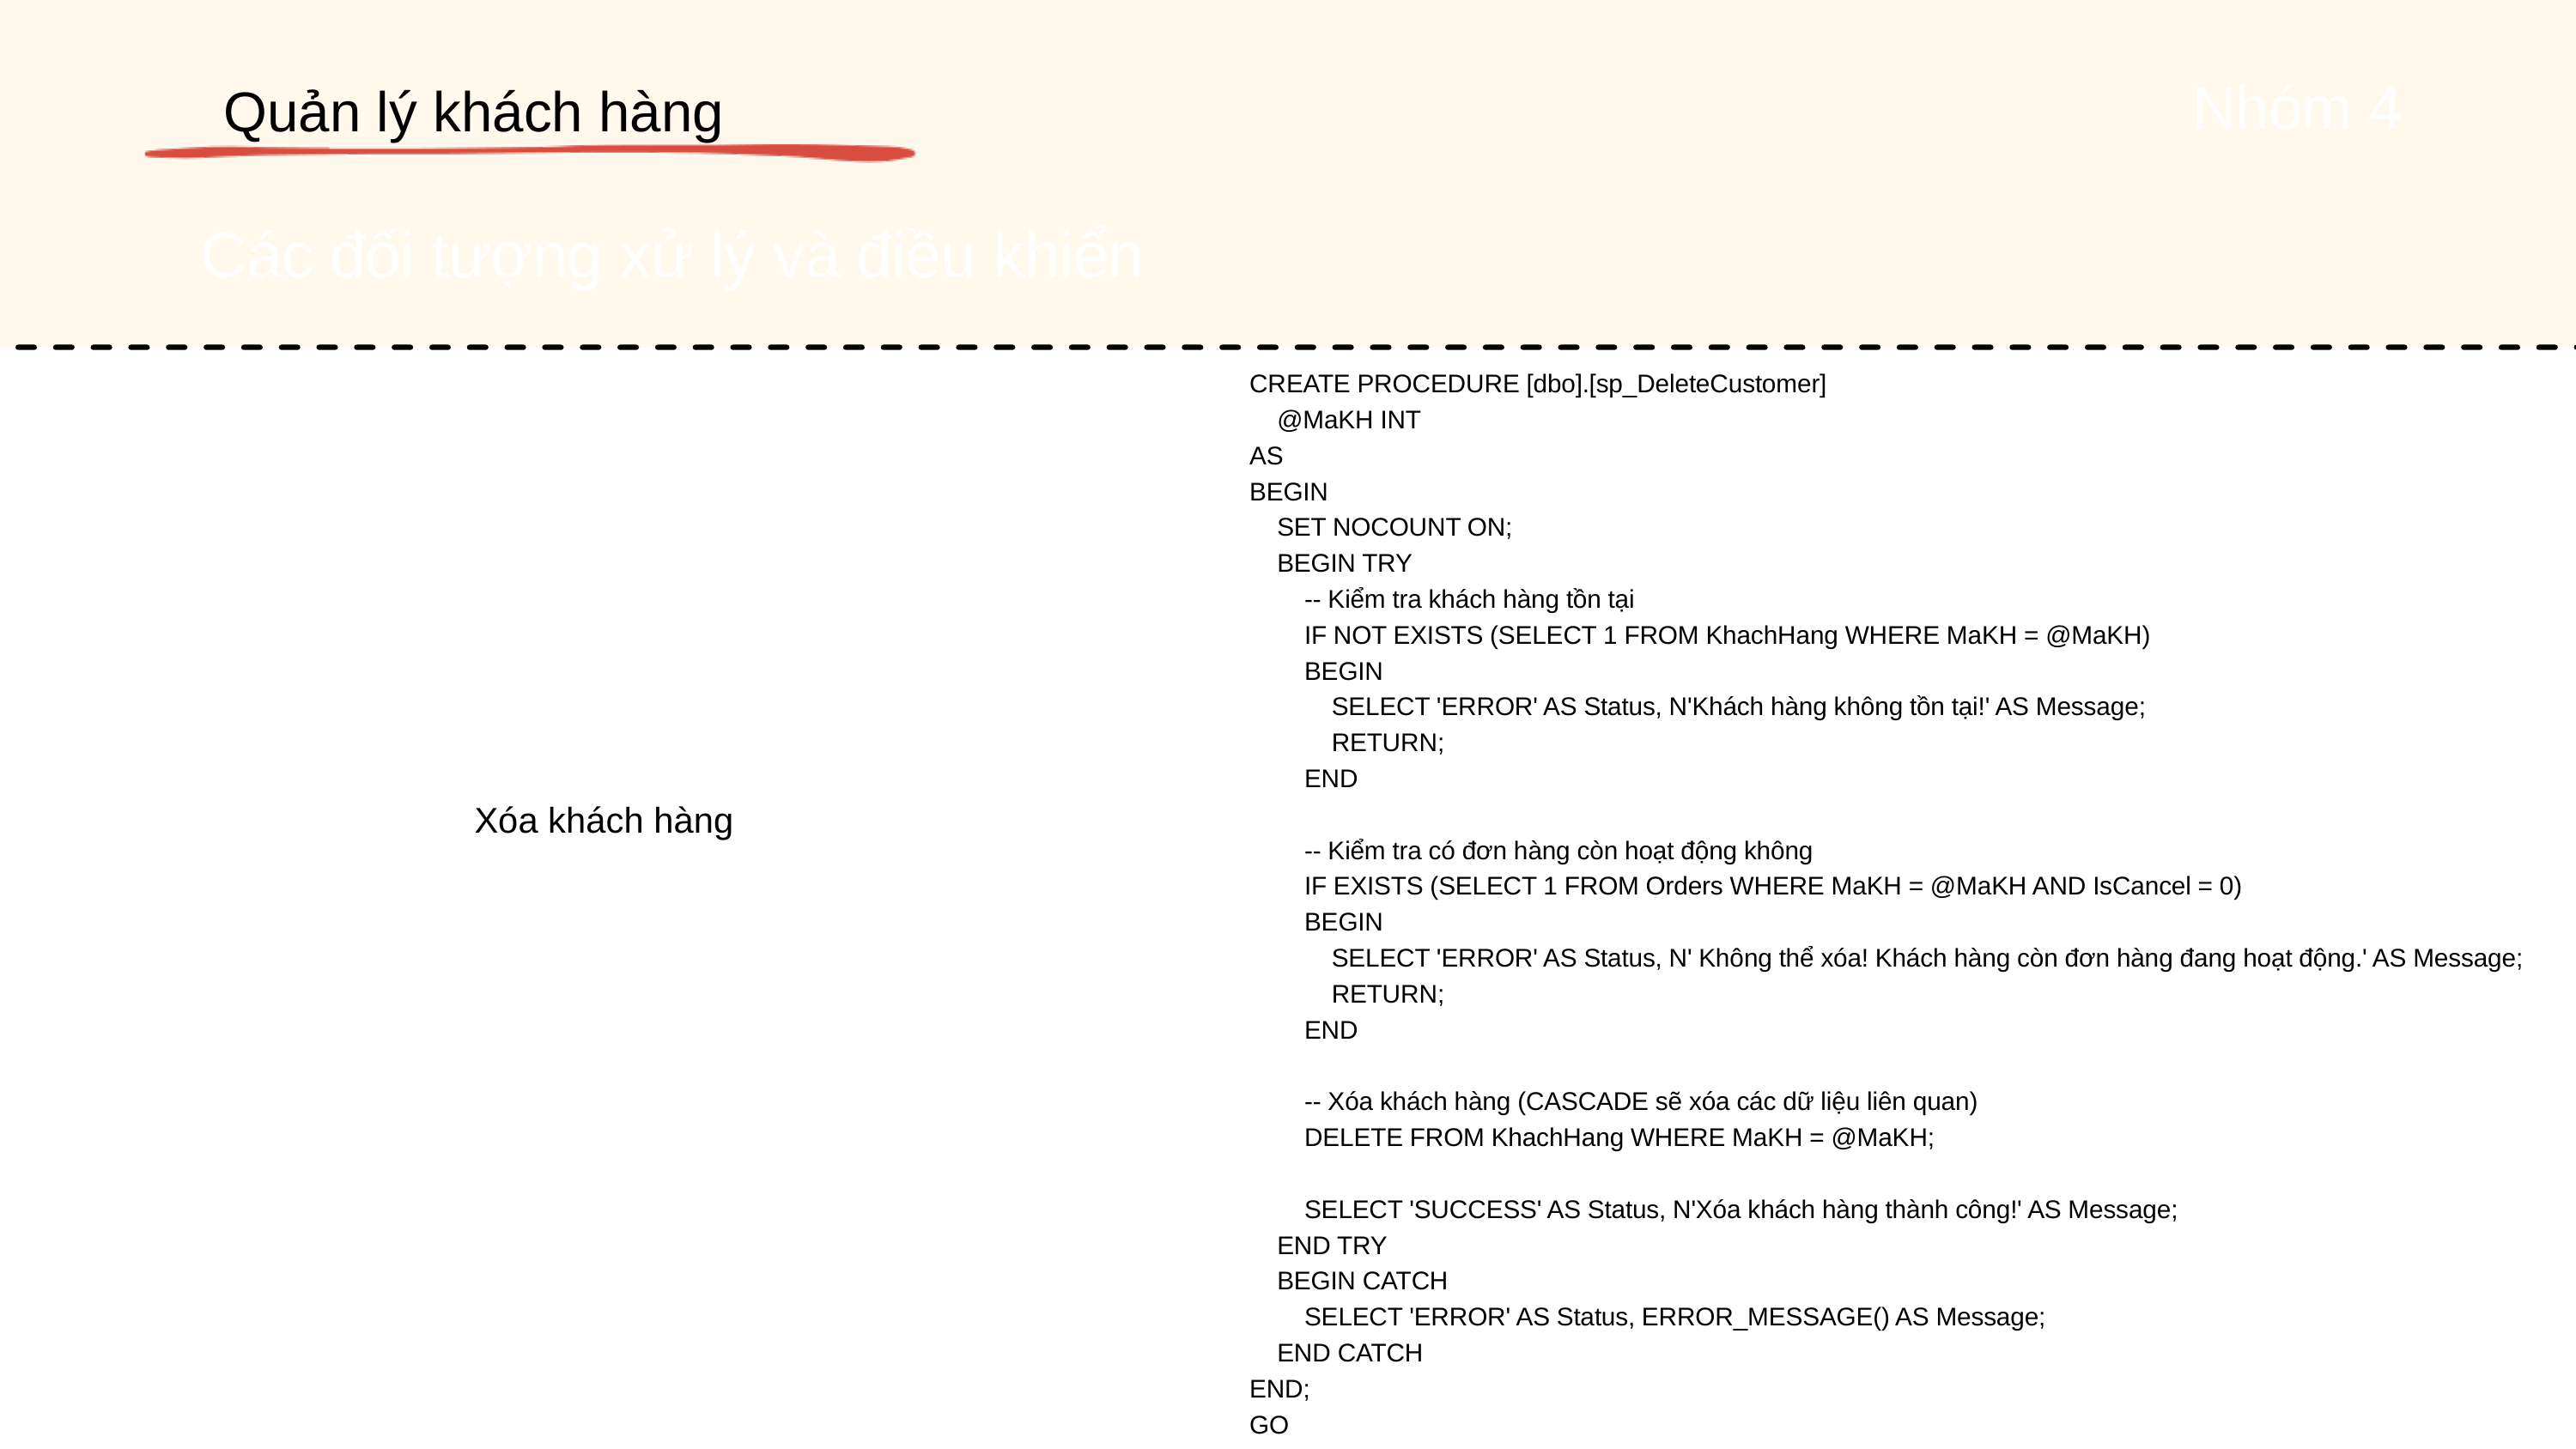

Quản lý khách hàng
Nhóm 4

Các đối tượng xử lý và điều khiển

CREATE PROCEDURE [dbo].[sp_DeleteCustomer]
    @MaKH INT
AS
BEGIN
    SET NOCOUNT ON;
    BEGIN TRY
        -- Kiểm tra khách hàng tồn tại
        IF NOT EXISTS (SELECT 1 FROM KhachHang WHERE MaKH = @MaKH)
        BEGIN
            SELECT 'ERROR' AS Status, N'Khách hàng không tồn tại!' AS Message;
            RETURN;
        END

        -- Kiểm tra có đơn hàng còn hoạt động không
        IF EXISTS (SELECT 1 FROM Orders WHERE MaKH = @MaKH AND IsCancel = 0)
        BEGIN
            SELECT 'ERROR' AS Status, N' Không thể xóa! Khách hàng còn đơn hàng đang hoạt động.' AS Message;
            RETURN;
        END

        -- Xóa khách hàng (CASCADE sẽ xóa các dữ liệu liên quan)
        DELETE FROM KhachHang WHERE MaKH = @MaKH;

        SELECT 'SUCCESS' AS Status, N'Xóa khách hàng thành công!' AS Message;
    END TRY
    BEGIN CATCH
        SELECT 'ERROR' AS Status, ERROR_MESSAGE() AS Message;
    END CATCH
END;
GO

Xóa khách hàng